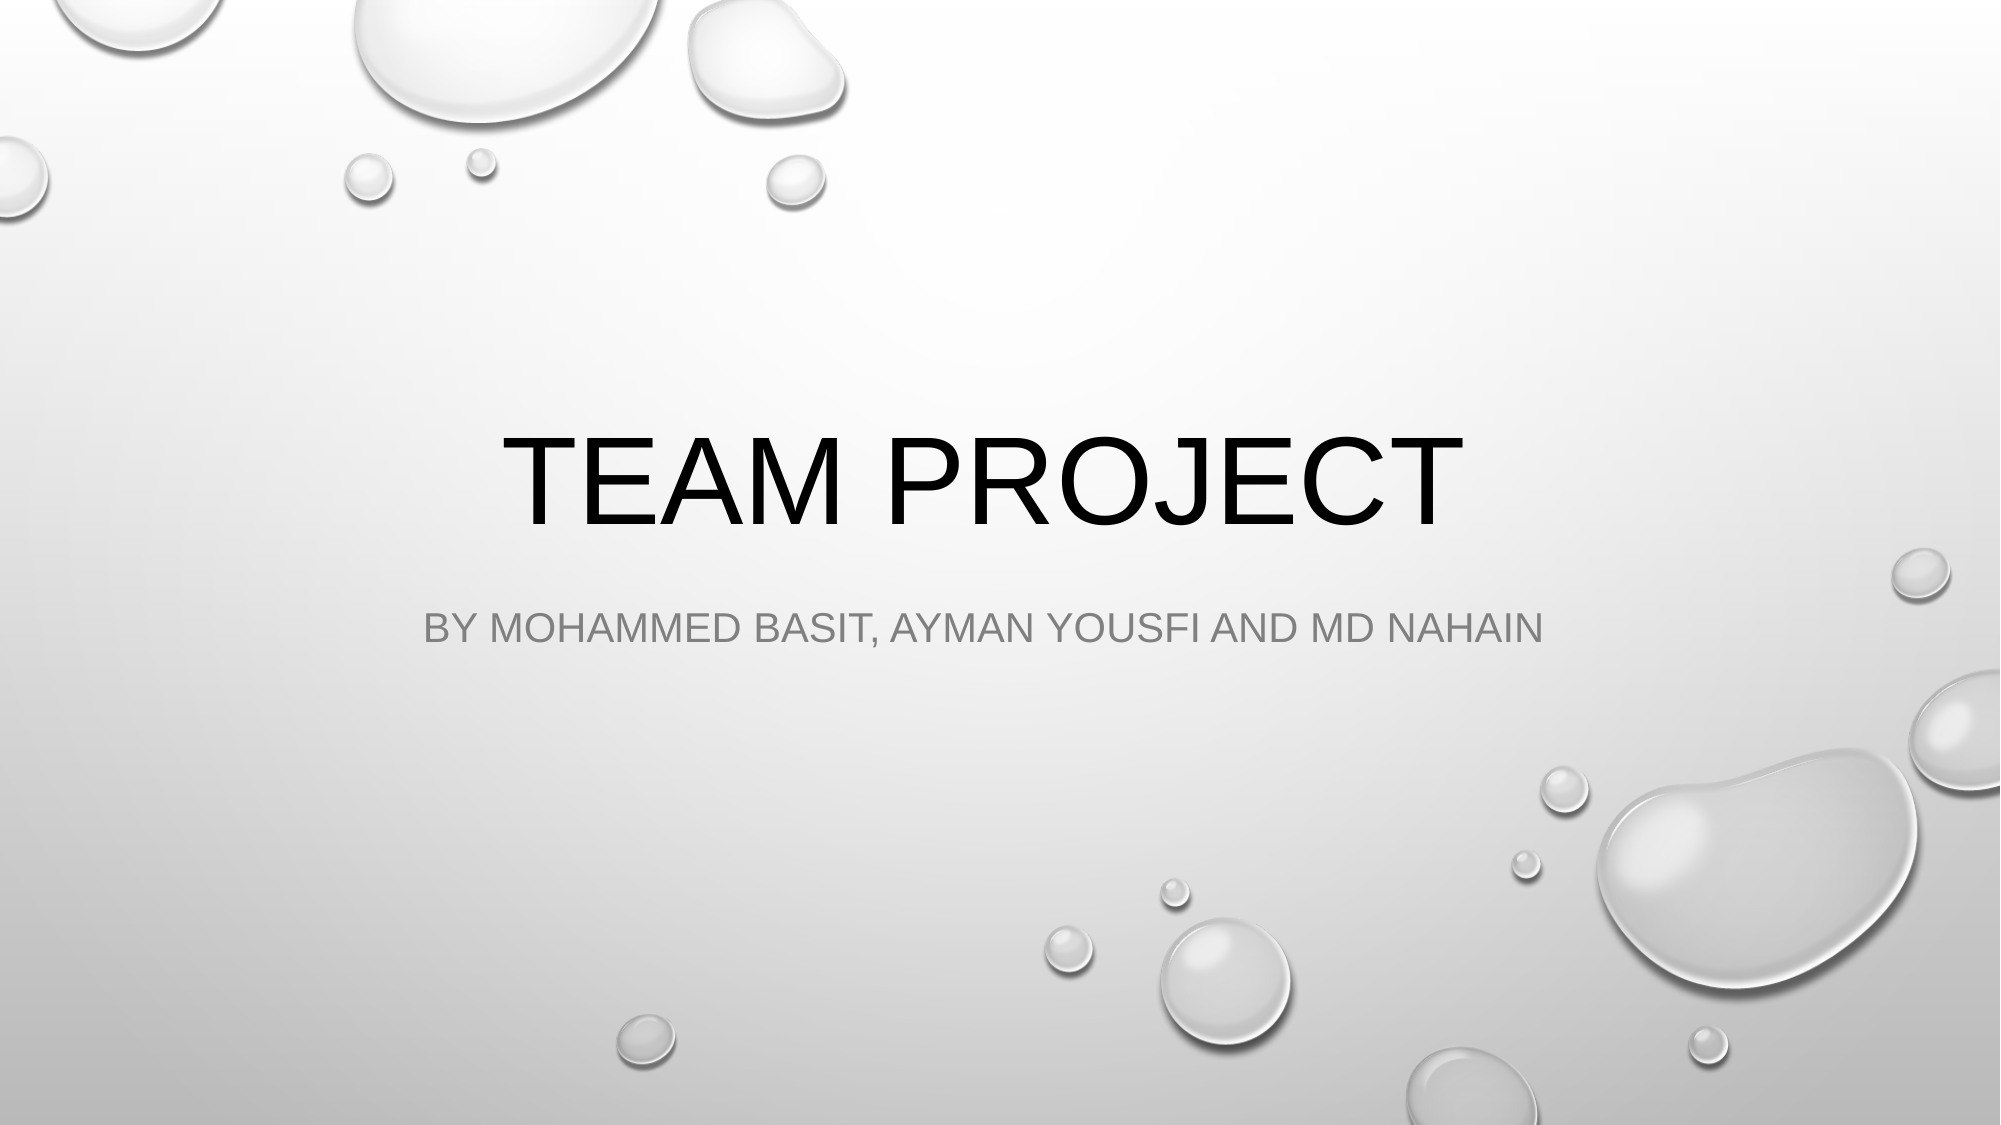

# Team Project

BY mOHAMMED baSIT, Ayman Yousfi and md nahain